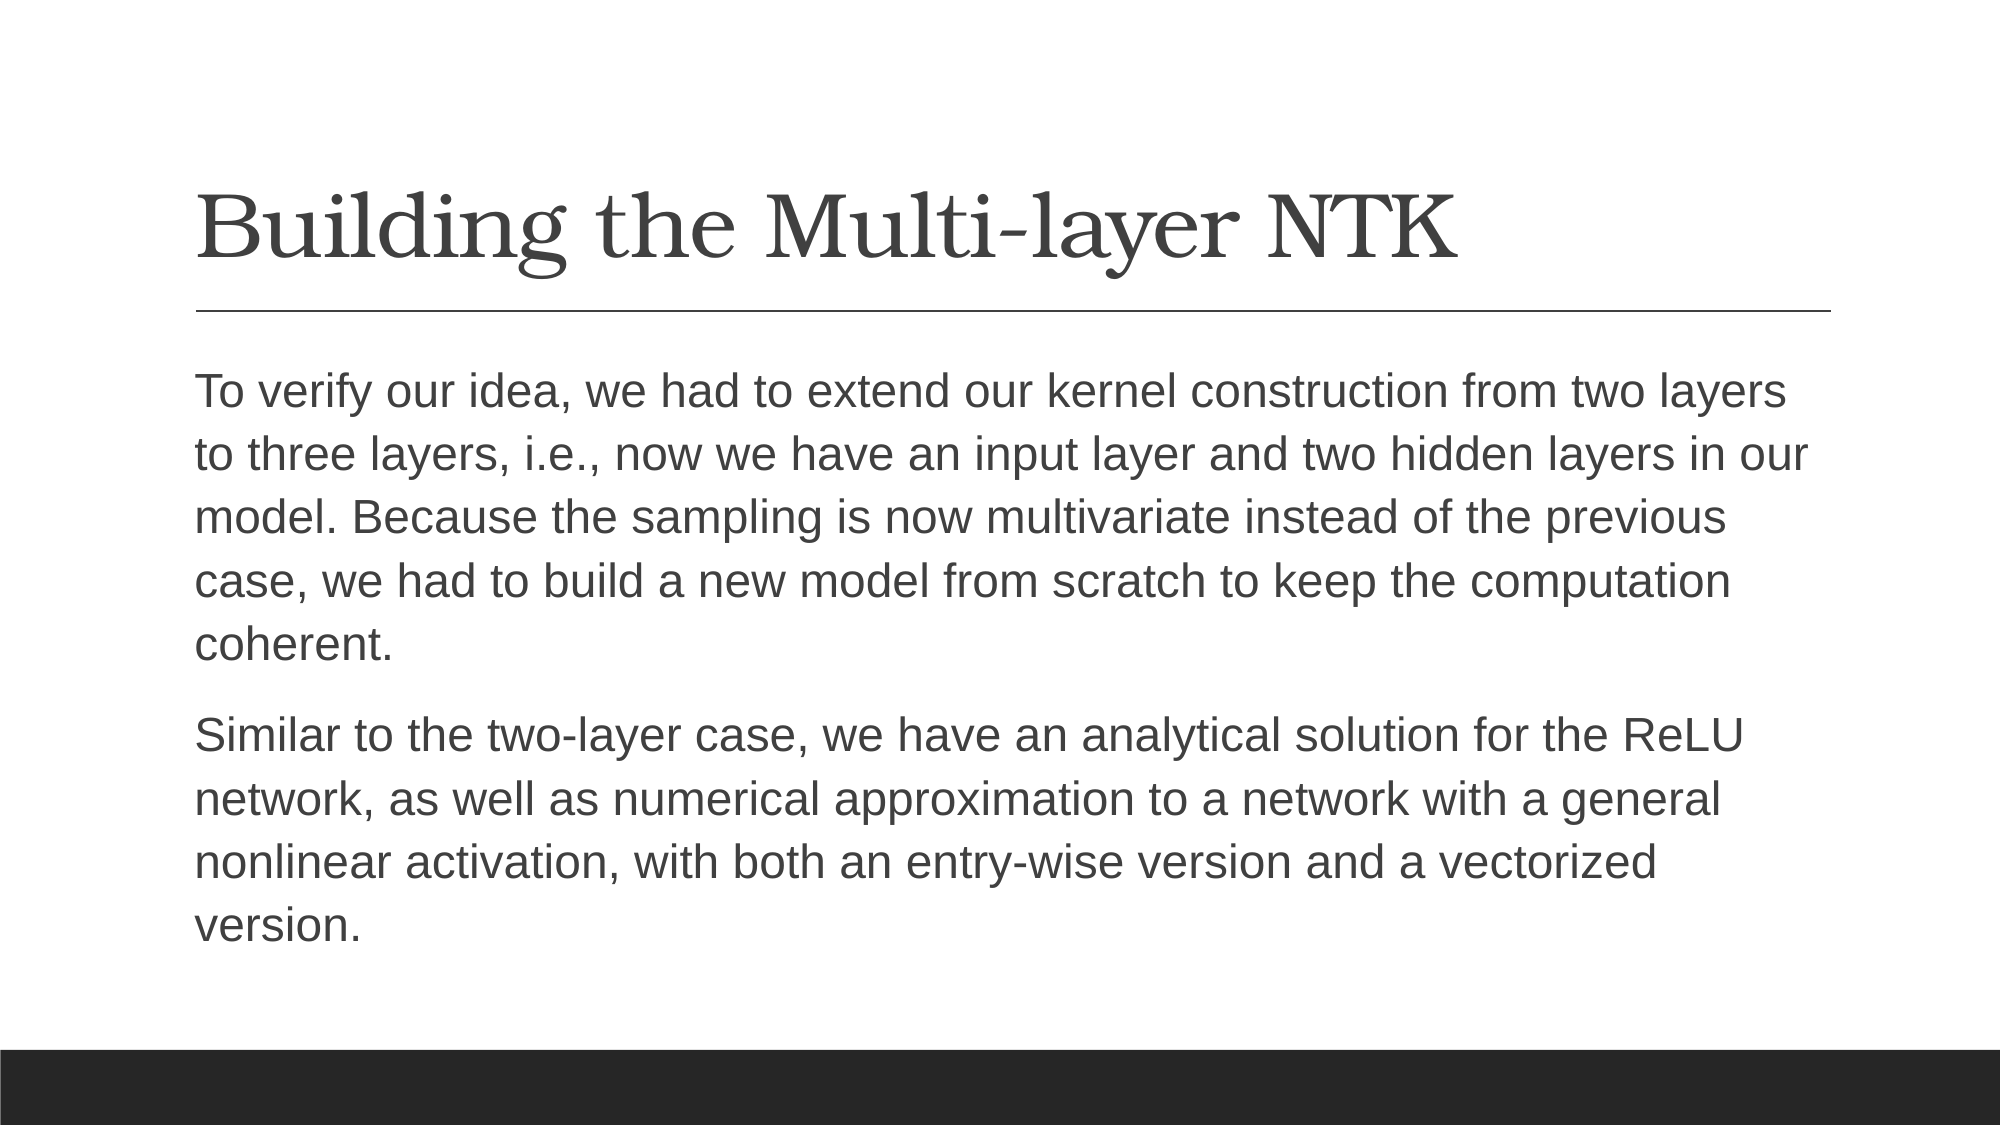

# Building the Multi-layer NTK
To verify our idea, we had to extend our kernel construction from two layers to three layers, i.e., now we have an input layer and two hidden layers in our model. Because the sampling is now multivariate instead of the previous case, we had to build a new model from scratch to keep the computation coherent.
Similar to the two-layer case, we have an analytical solution for the ReLU network, as well as numerical approximation to a network with a general nonlinear activation, with both an entry-wise version and a vectorized version.